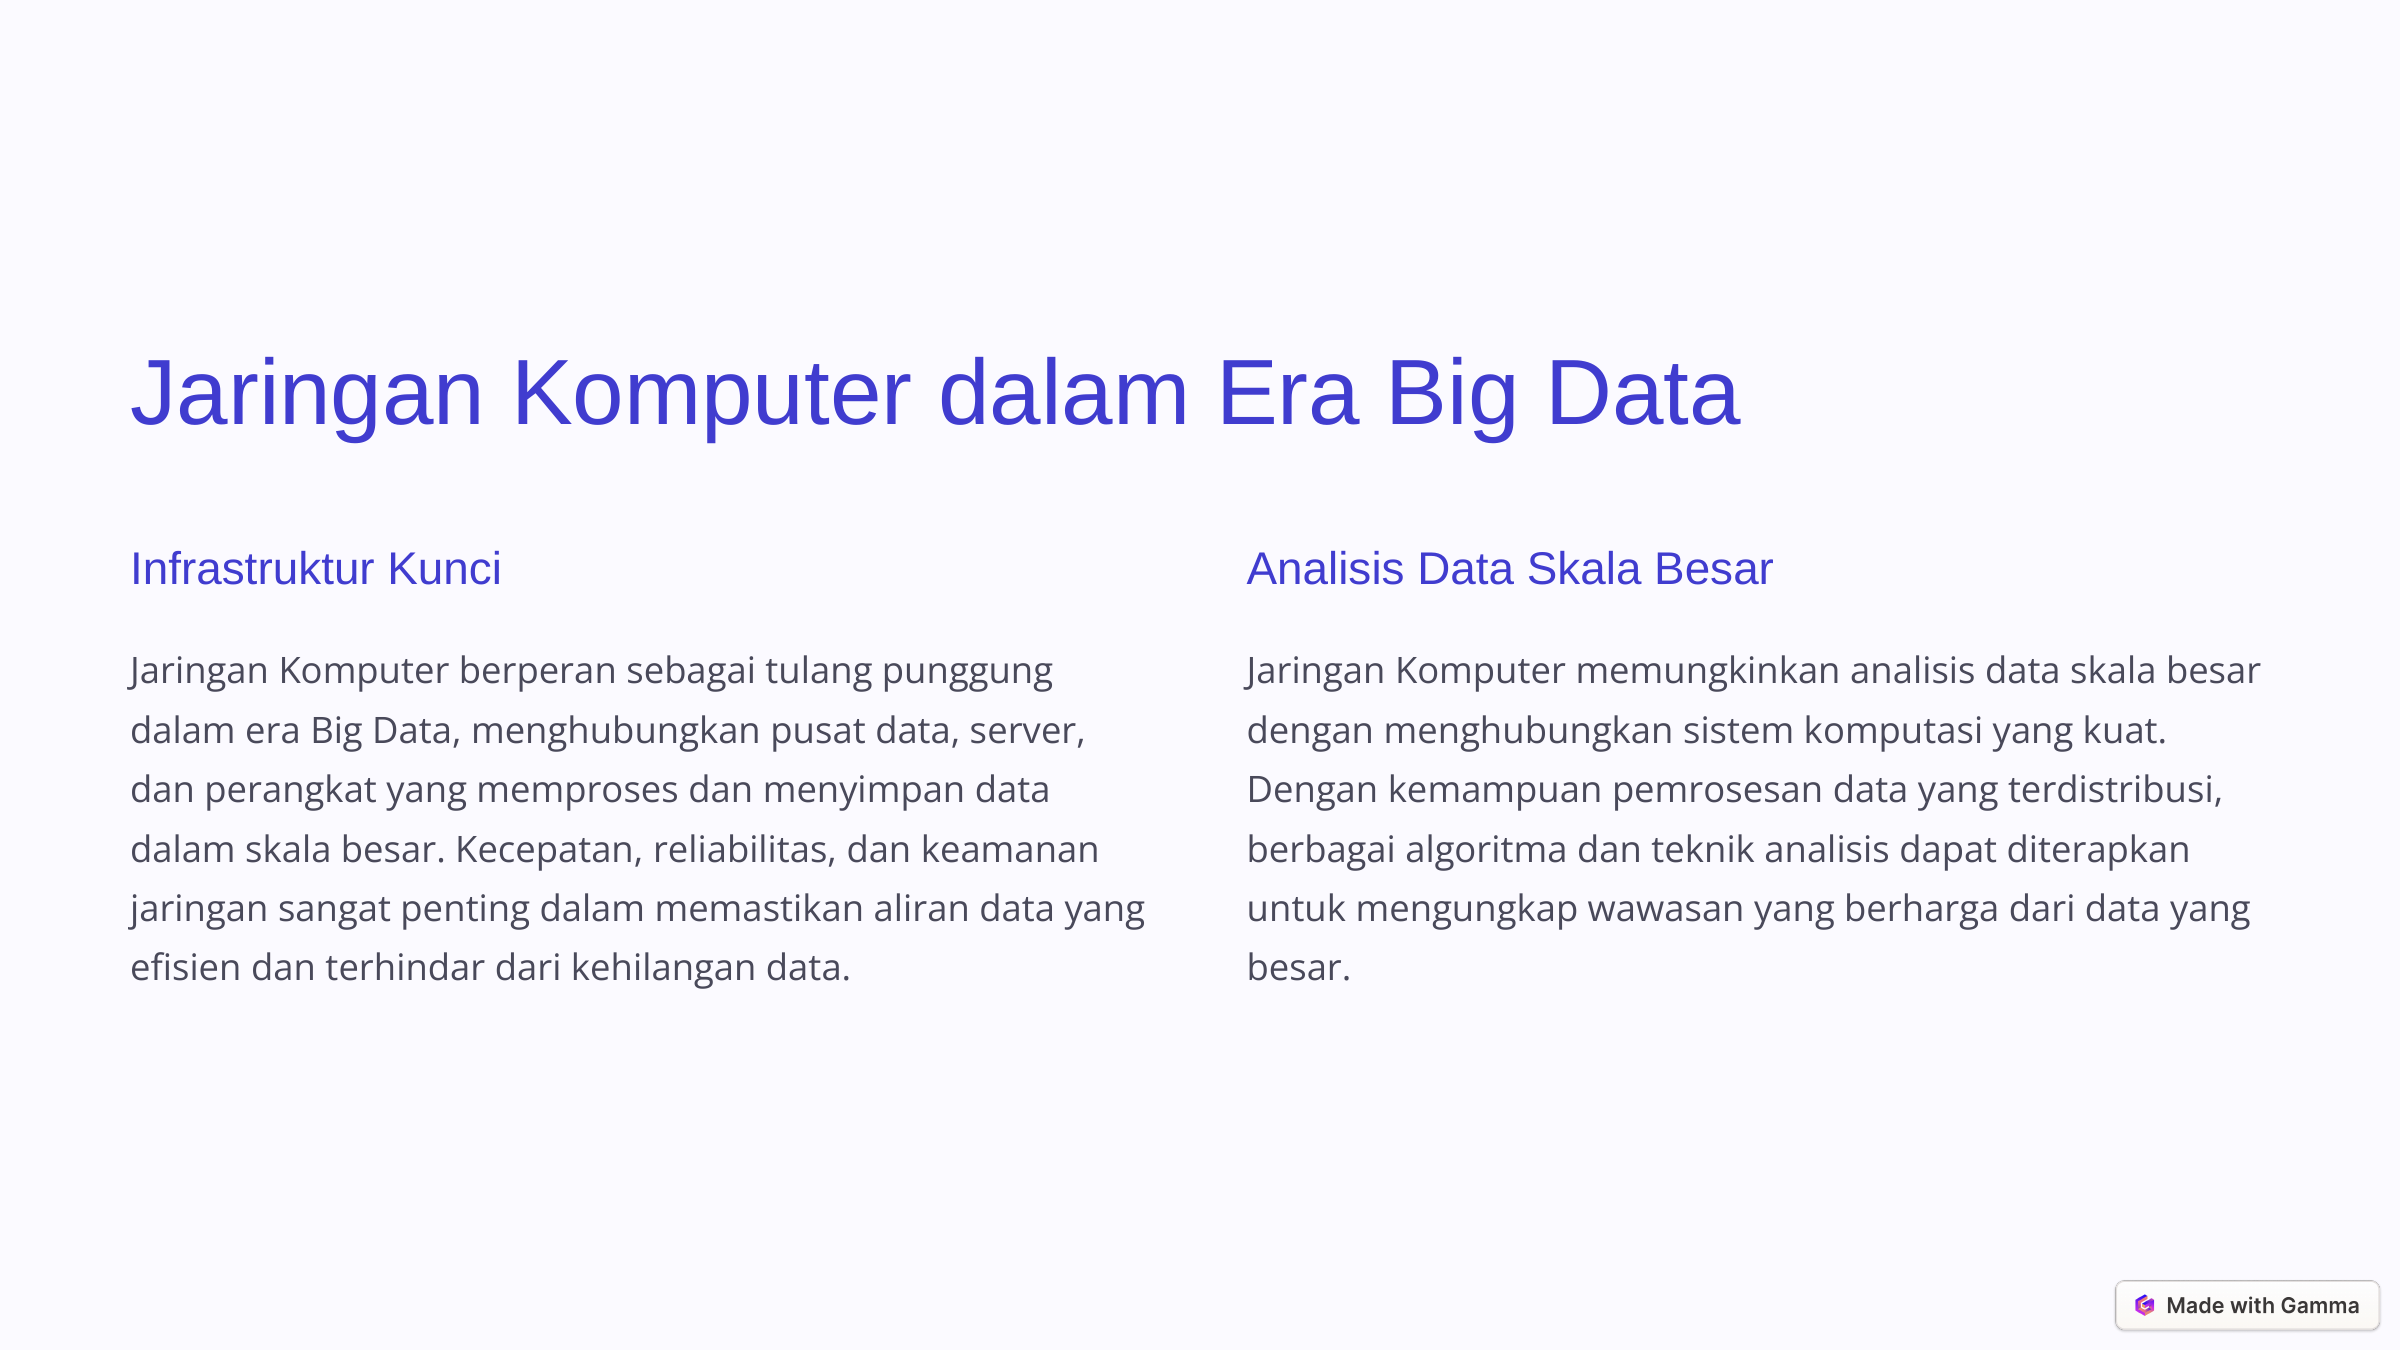

Jaringan Komputer dalam Era Big Data
Infrastruktur Kunci
Analisis Data Skala Besar
Jaringan Komputer berperan sebagai tulang punggung dalam era Big Data, menghubungkan pusat data, server, dan perangkat yang memproses dan menyimpan data dalam skala besar. Kecepatan, reliabilitas, dan keamanan jaringan sangat penting dalam memastikan aliran data yang efisien dan terhindar dari kehilangan data.
Jaringan Komputer memungkinkan analisis data skala besar dengan menghubungkan sistem komputasi yang kuat. Dengan kemampuan pemrosesan data yang terdistribusi, berbagai algoritma dan teknik analisis dapat diterapkan untuk mengungkap wawasan yang berharga dari data yang besar.